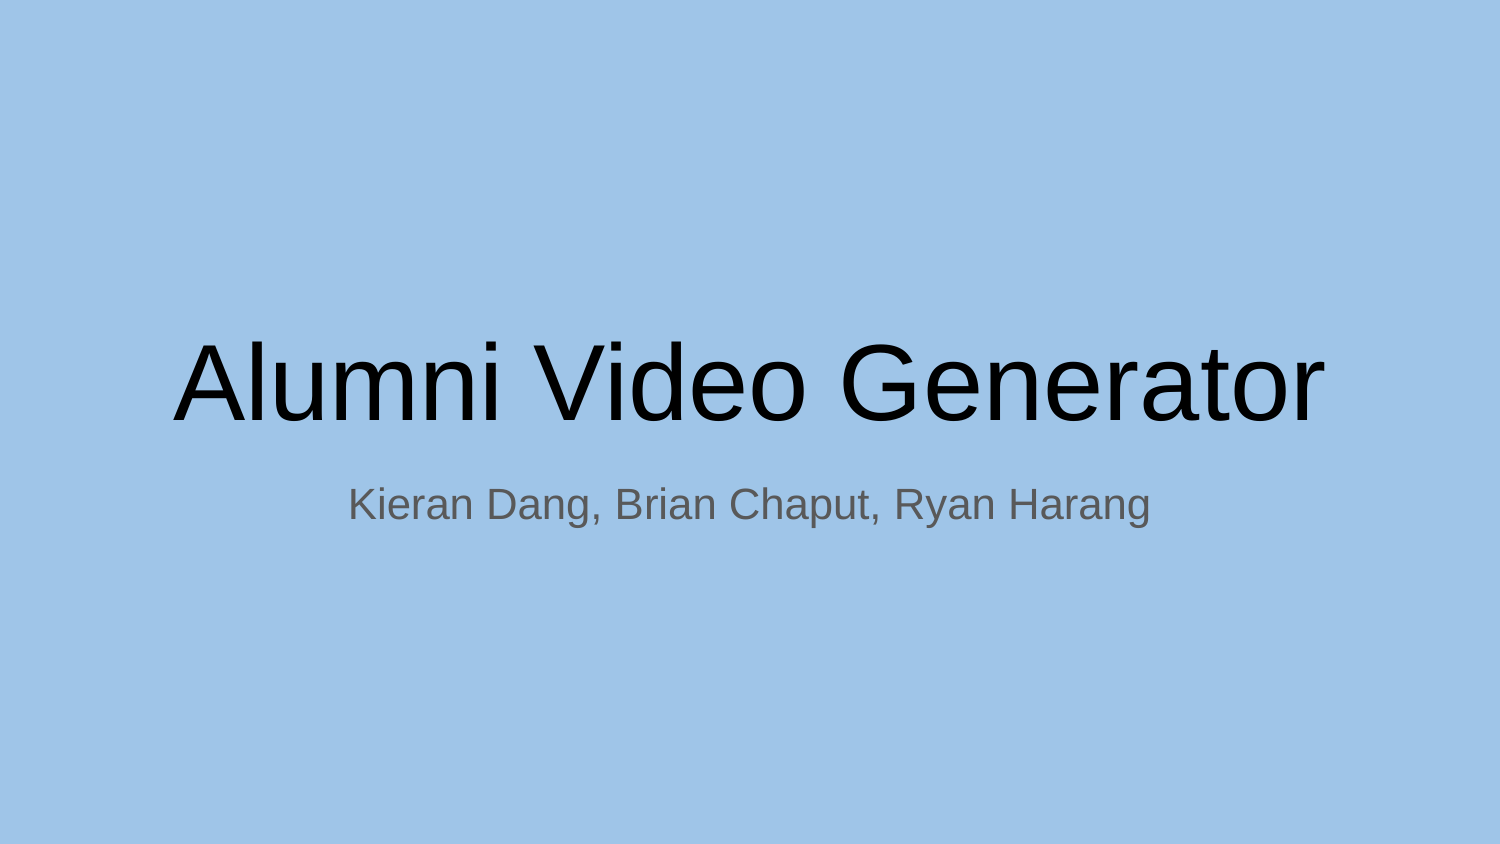

# Alumni Video Generator
Kieran Dang, Brian Chaput, Ryan Harang